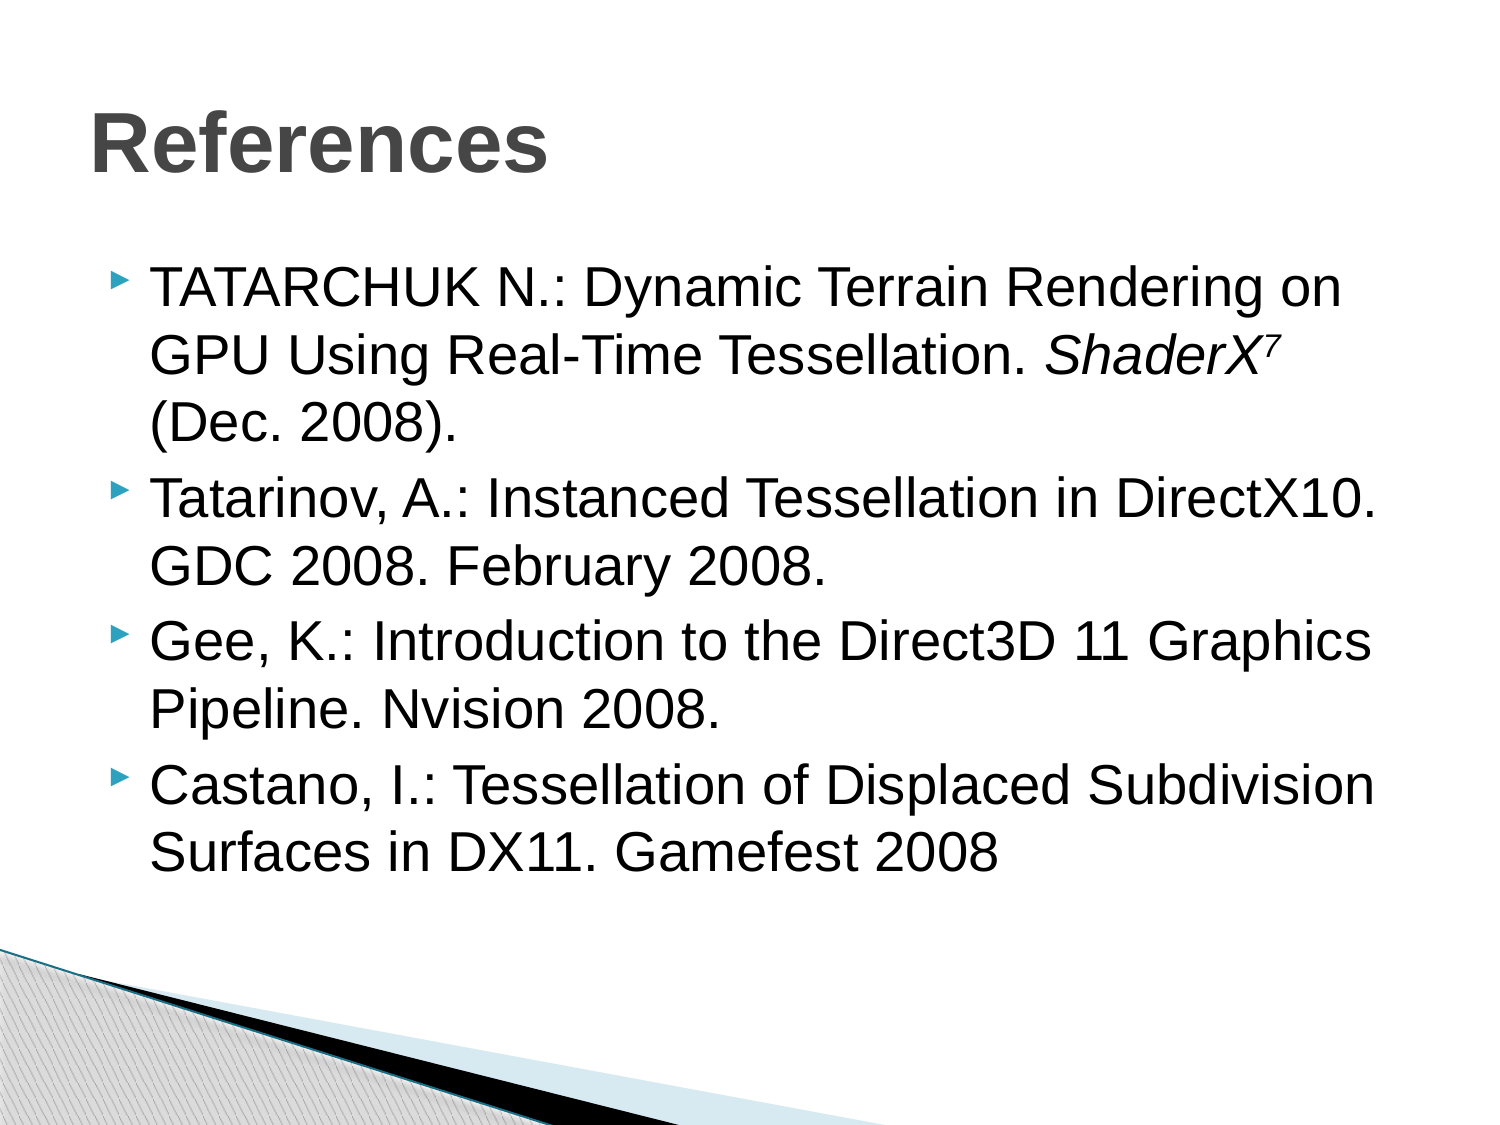

# References
Tatarchuk N.: Dynamic Terrain Rendering on GPU Using Real-Time Tessellation. ShaderX7 (Dec. 2008).
Tatarinov, A.: Instanced Tessellation in DirectX10. GDC 2008. February 2008.
Gee, K.: Introduction to the Direct3D 11 Graphics Pipeline. Nvision 2008.
Castano, I.: Tessellation of Displaced Subdivision Surfaces in DX11. Gamefest 2008